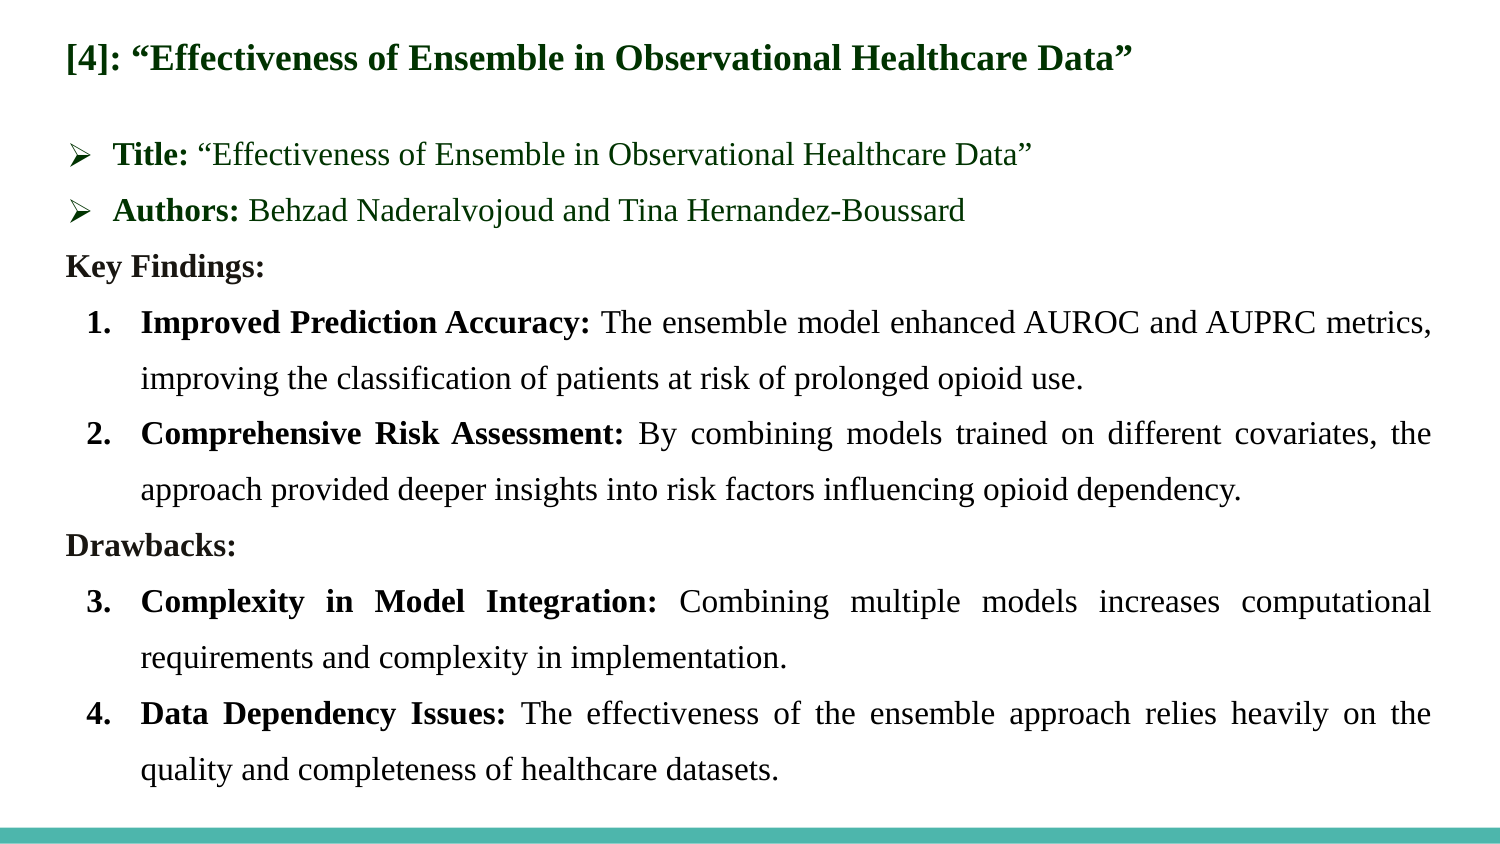

[4]: “Effectiveness of Ensemble in Observational Healthcare Data”

Title: “Effectiveness of Ensemble in Observational Healthcare Data”
Authors: Behzad Naderalvojoud and Tina Hernandez-Boussard
Key Findings:
Improved Prediction Accuracy: The ensemble model enhanced AUROC and AUPRC metrics, improving the classification of patients at risk of prolonged opioid use.
Comprehensive Risk Assessment: By combining models trained on different covariates, the approach provided deeper insights into risk factors influencing opioid dependency.
Drawbacks:
Complexity in Model Integration: Combining multiple models increases computational requirements and complexity in implementation.
Data Dependency Issues: The effectiveness of the ensemble approach relies heavily on the quality and completeness of healthcare datasets.